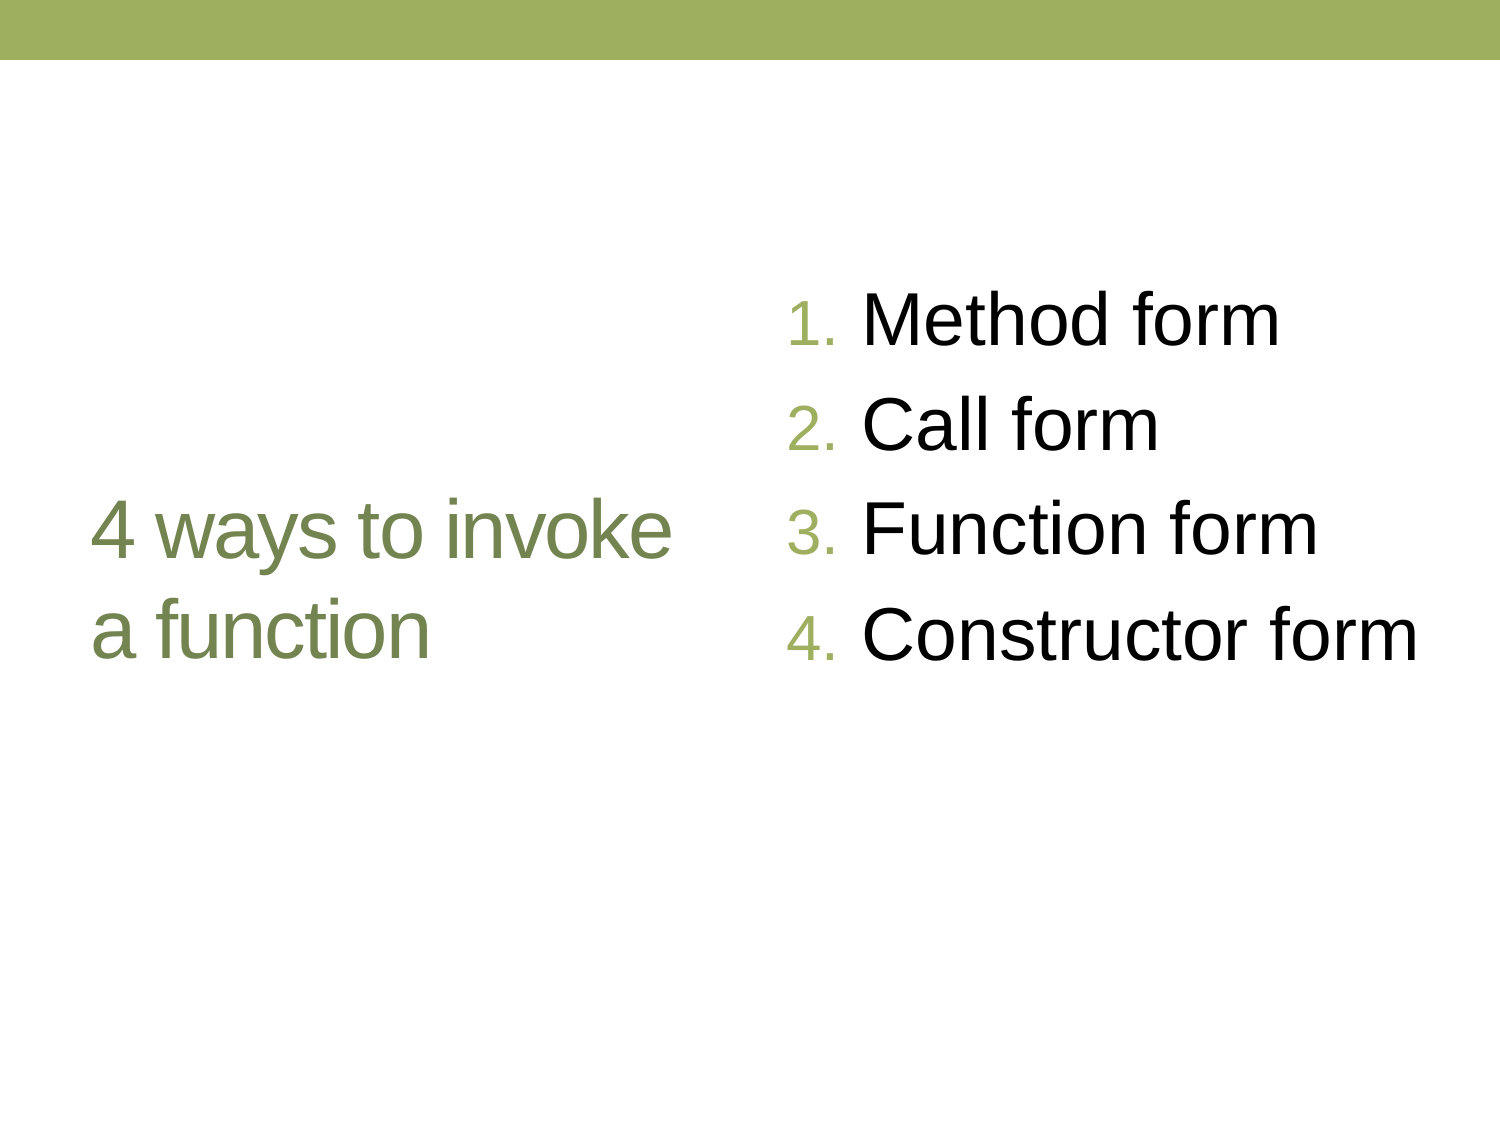

# 4 ways to invoke a function
Method form
Call form
Function form
Constructor form